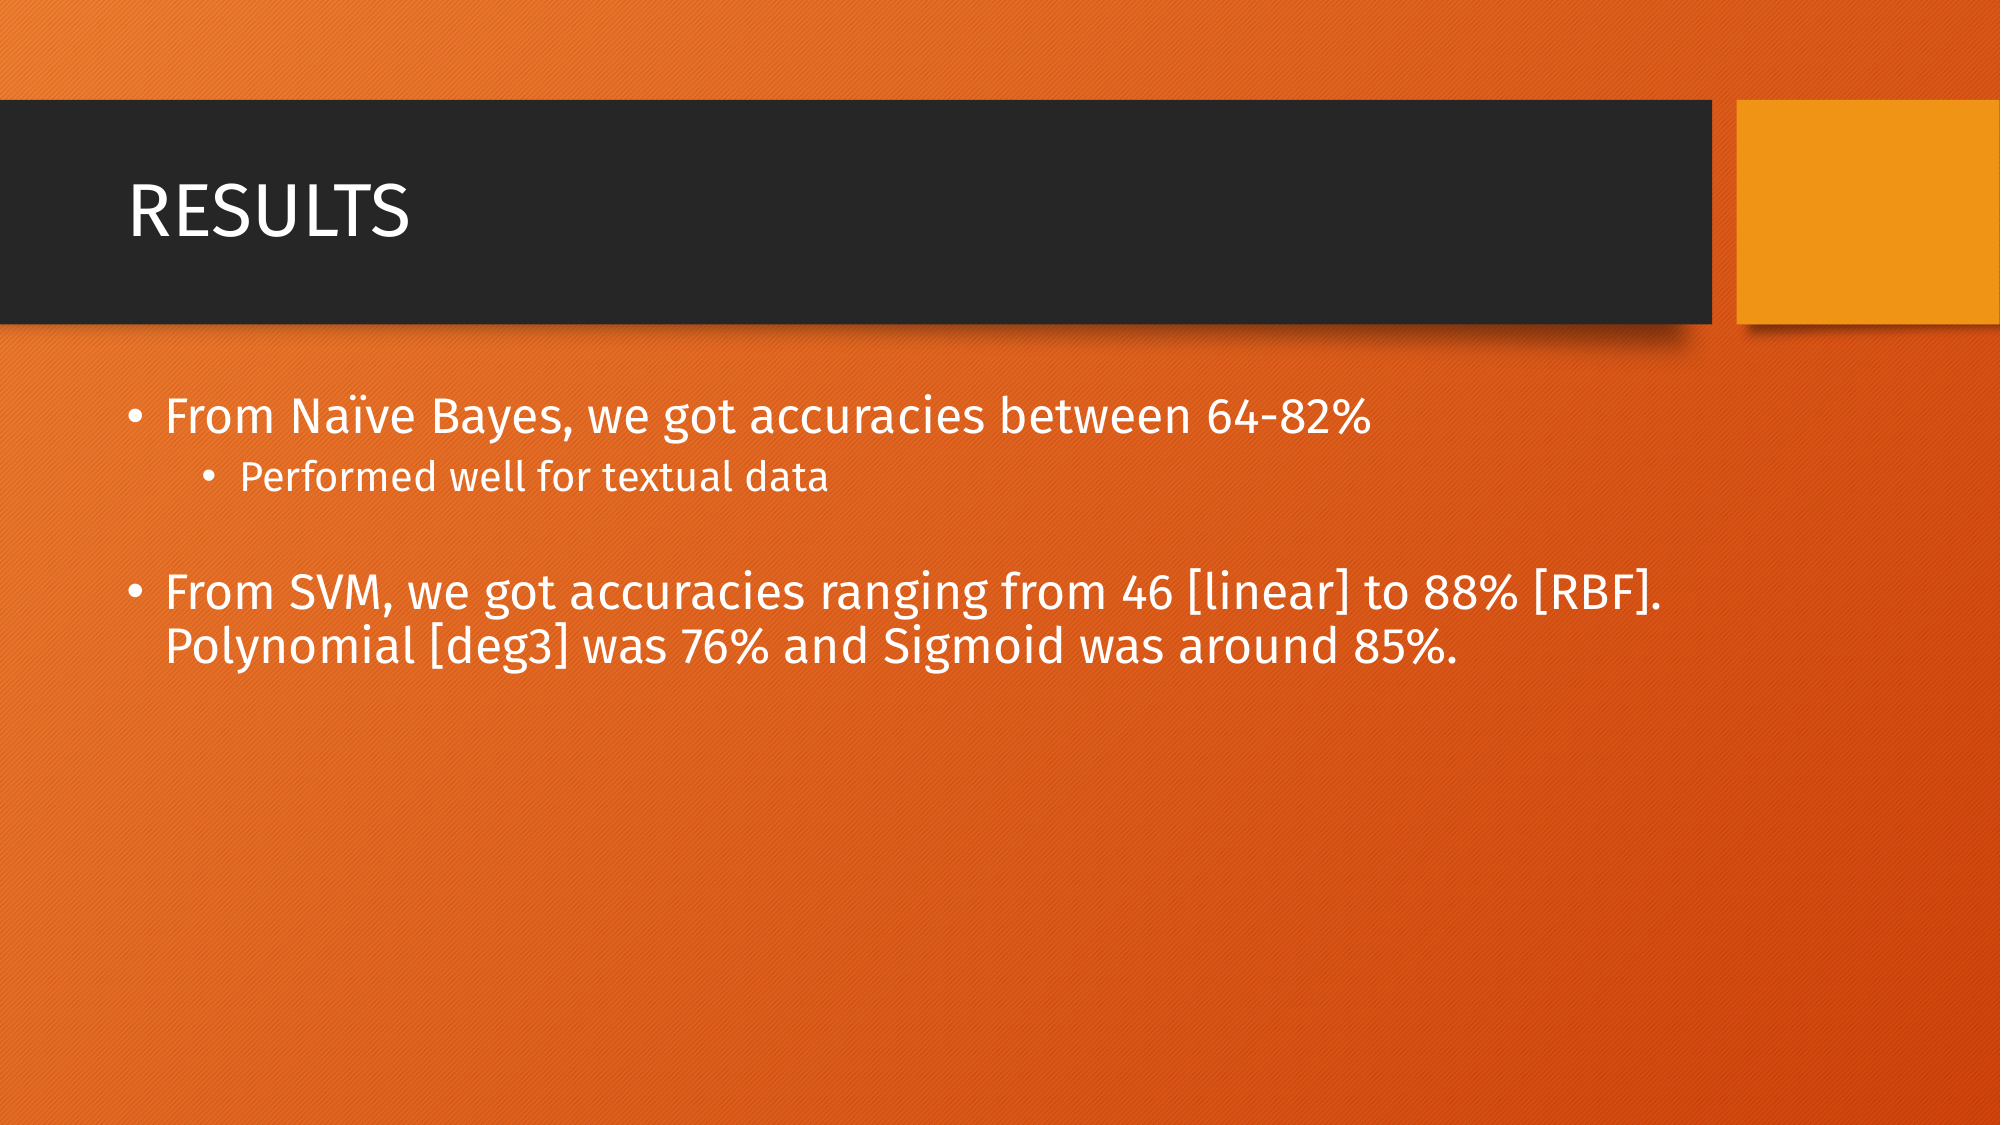

# RESULTS
From Naïve Bayes, we got accuracies between 64-82%
Performed well for textual data
From SVM, we got accuracies ranging from 46 [linear] to 88% [RBF]. Polynomial [deg3] was 76% and Sigmoid was around 85%.